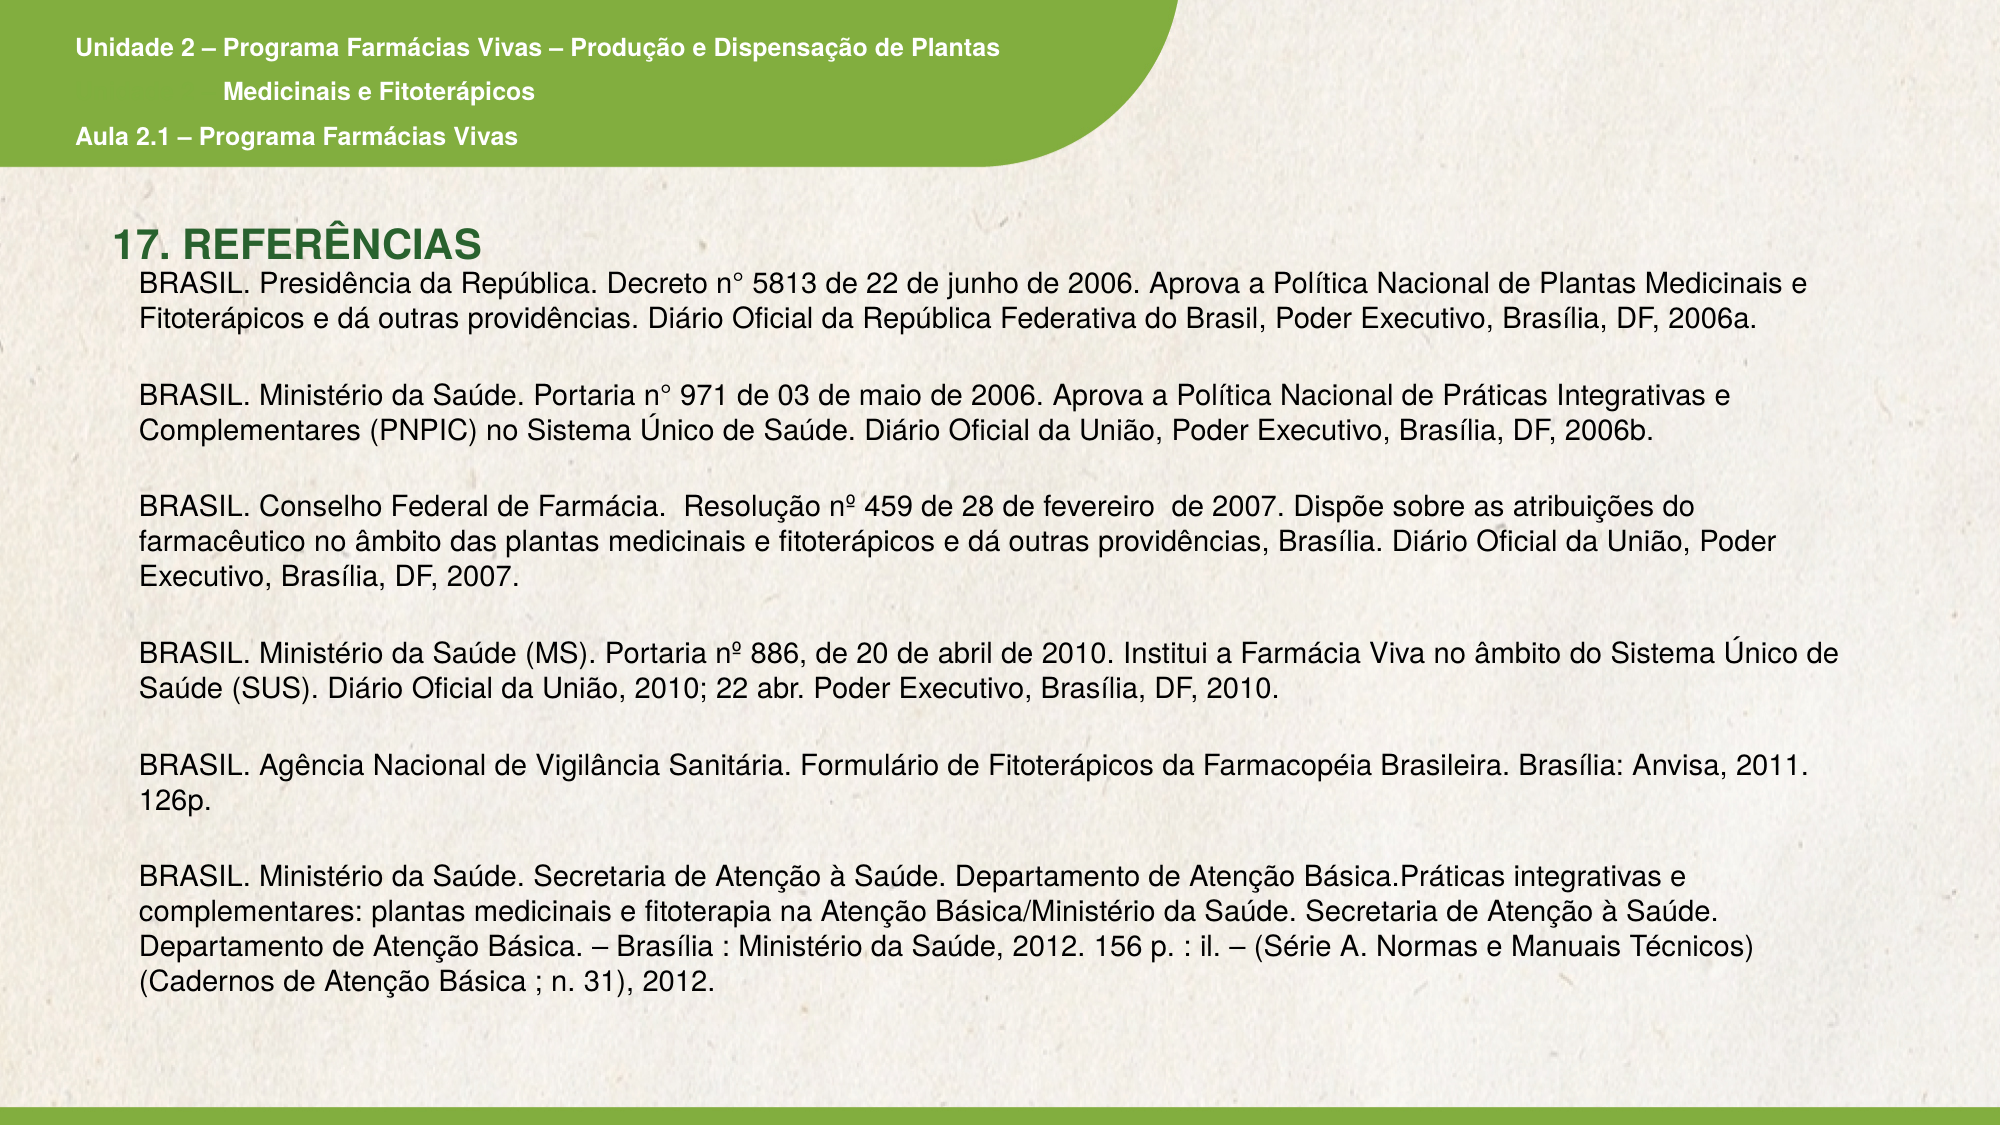

17. REFERÊNCIAS
BRASIL. Presidência da República. Decreto n° 5813 de 22 de junho de 2006. Aprova a Política Nacional de Plantas Medicinais e Fitoterápicos e dá outras providências. Diário Oficial da República Federativa do Brasil, Poder Executivo, Brasília, DF, 2006a.
BRASIL. Ministério da Saúde. Portaria n° 971 de 03 de maio de 2006. Aprova a Política Nacional de Práticas Integrativas e Complementares (PNPIC) no Sistema Único de Saúde. Diário Oficial da União, Poder Executivo, Brasília, DF, 2006b.
BRASIL. Conselho Federal de Farmácia.  Resolução nº 459 de 28 de fevereiro  de 2007. Dispõe sobre as atribuições do farmacêutico no âmbito das plantas medicinais e fitoterápicos e dá outras providências, Brasília. Diário Oficial da União, Poder Executivo, Brasília, DF, 2007.
BRASIL. Ministério da Saúde (MS). Portaria nº 886, de 20 de abril de 2010. Institui a Farmácia Viva no âmbito do Sistema Único de Saúde (SUS). Diário Oficial da União, 2010; 22 abr. Poder Executivo, Brasília, DF, 2010.
BRASIL. Agência Nacional de Vigilância Sanitária. Formulário de Fitoterápicos da Farmacopéia Brasileira. Brasília: Anvisa, 2011. 126p.
BRASIL. Ministério da Saúde. Secretaria de Atenção à Saúde. Departamento de Atenção Básica.Práticas integrativas e complementares: plantas medicinais e fitoterapia na Atenção Básica/Ministério da Saúde. Secretaria de Atenção à Saúde. Departamento de Atenção Básica. – Brasília : Ministério da Saúde, 2012. 156 p. : il. – (Série A. Normas e Manuais Técnicos) (Cadernos de Atenção Básica ; n. 31), 2012.